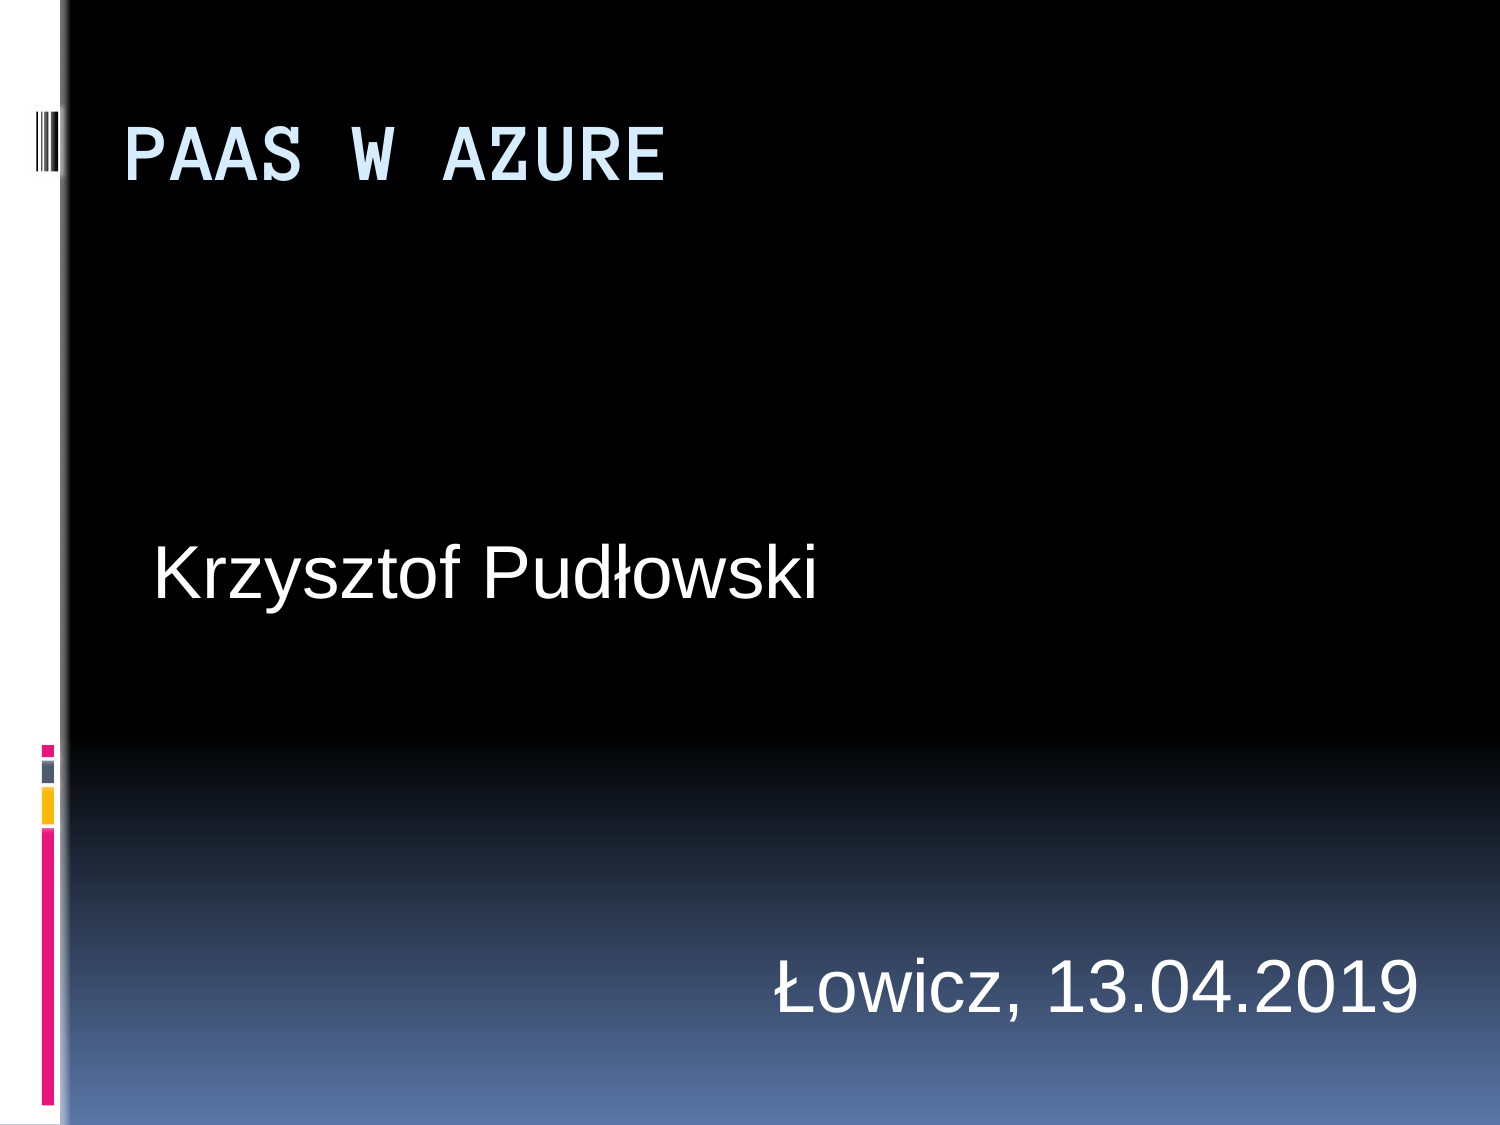

# Paas w Azure
Krzysztof Pudłowski
Łowicz, 13.04.2019